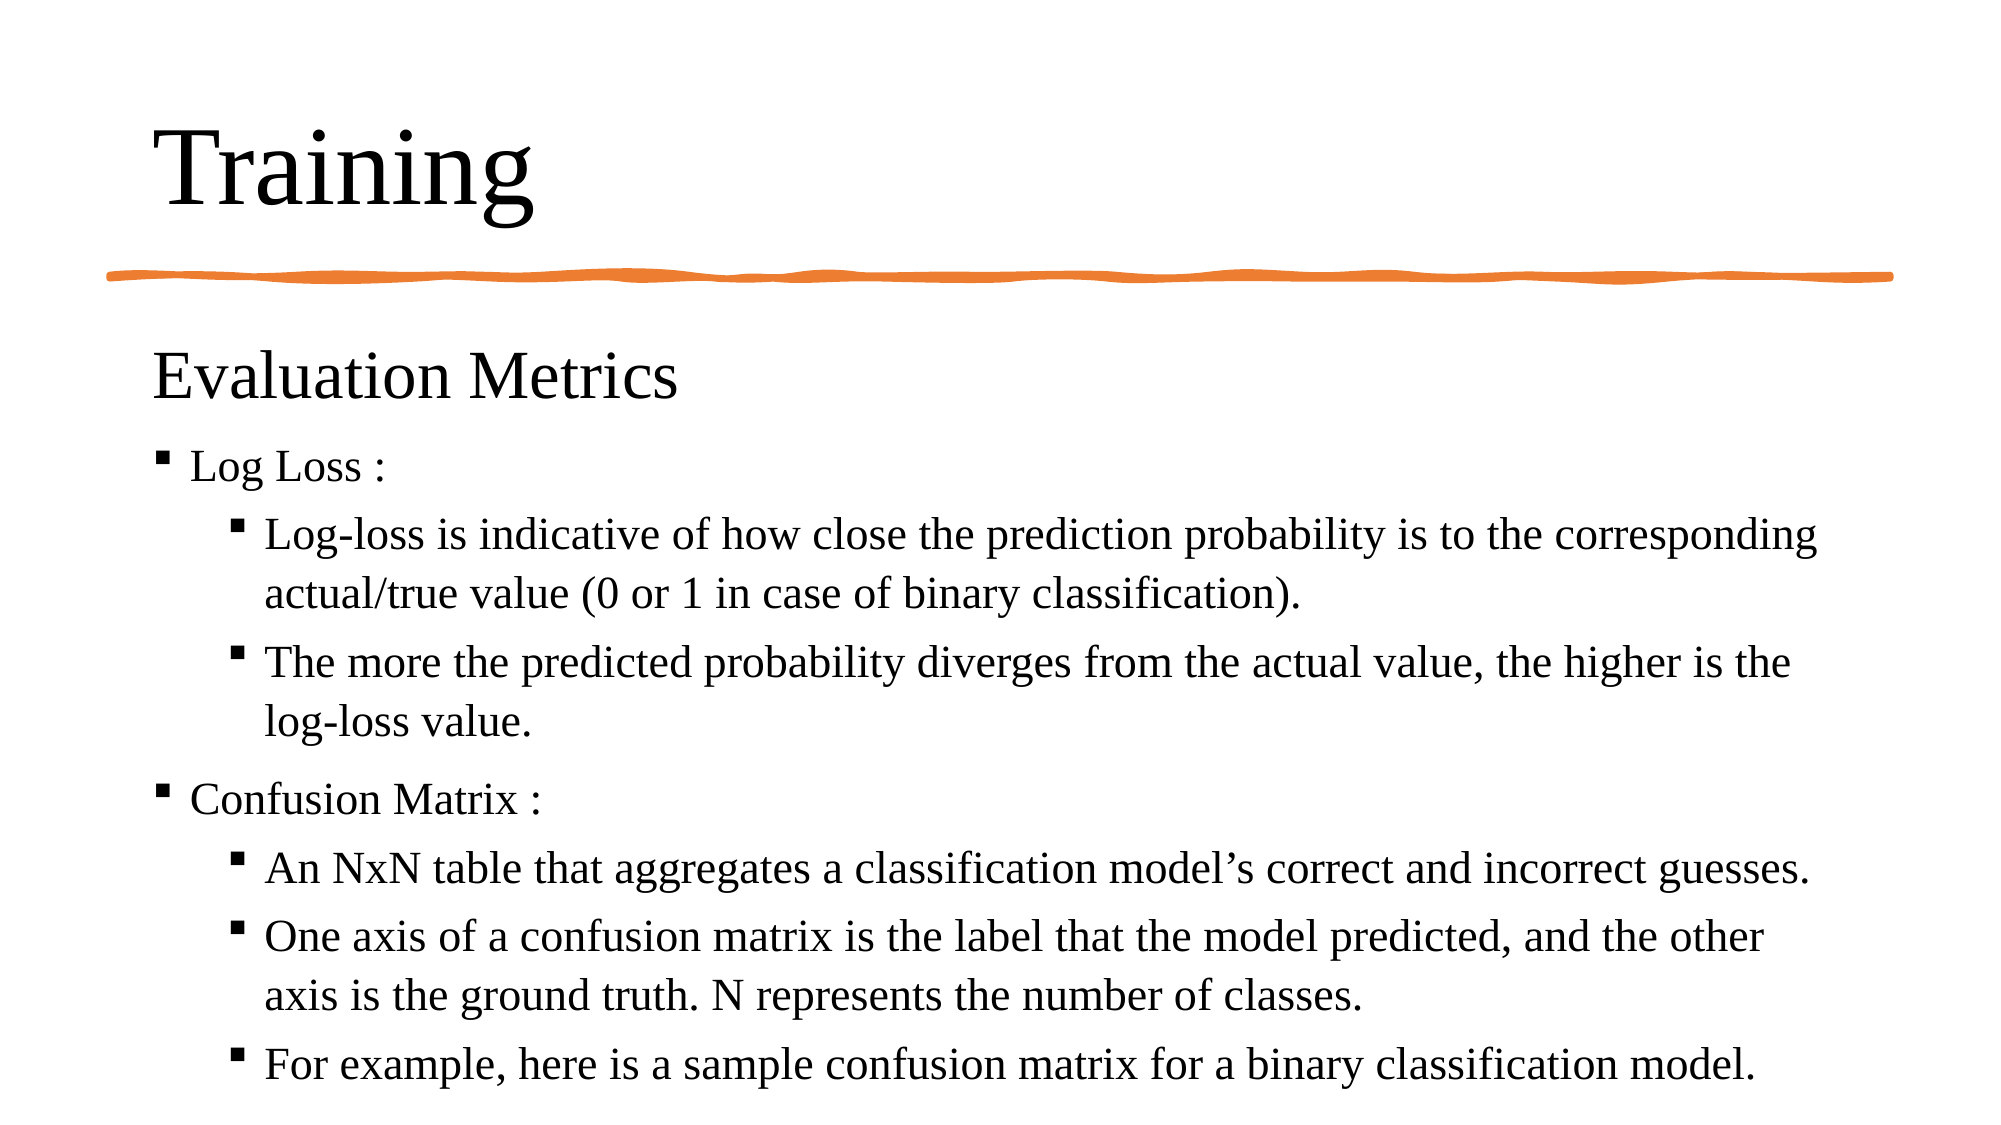

# Training

Evaluation Metrics
Log Loss :
Log-loss is indicative of how close the prediction probability is to the corresponding actual/true value (0 or 1 in case of binary classification).
The more the predicted probability diverges from the actual value, the higher is the log-loss value.
Confusion Matrix :
An NxN table that aggregates a classification model’s correct and incorrect guesses.
One axis of a confusion matrix is the label that the model predicted, and the other axis is the ground truth. N represents the number of classes.
For example, here is a sample confusion matrix for a binary classification model.